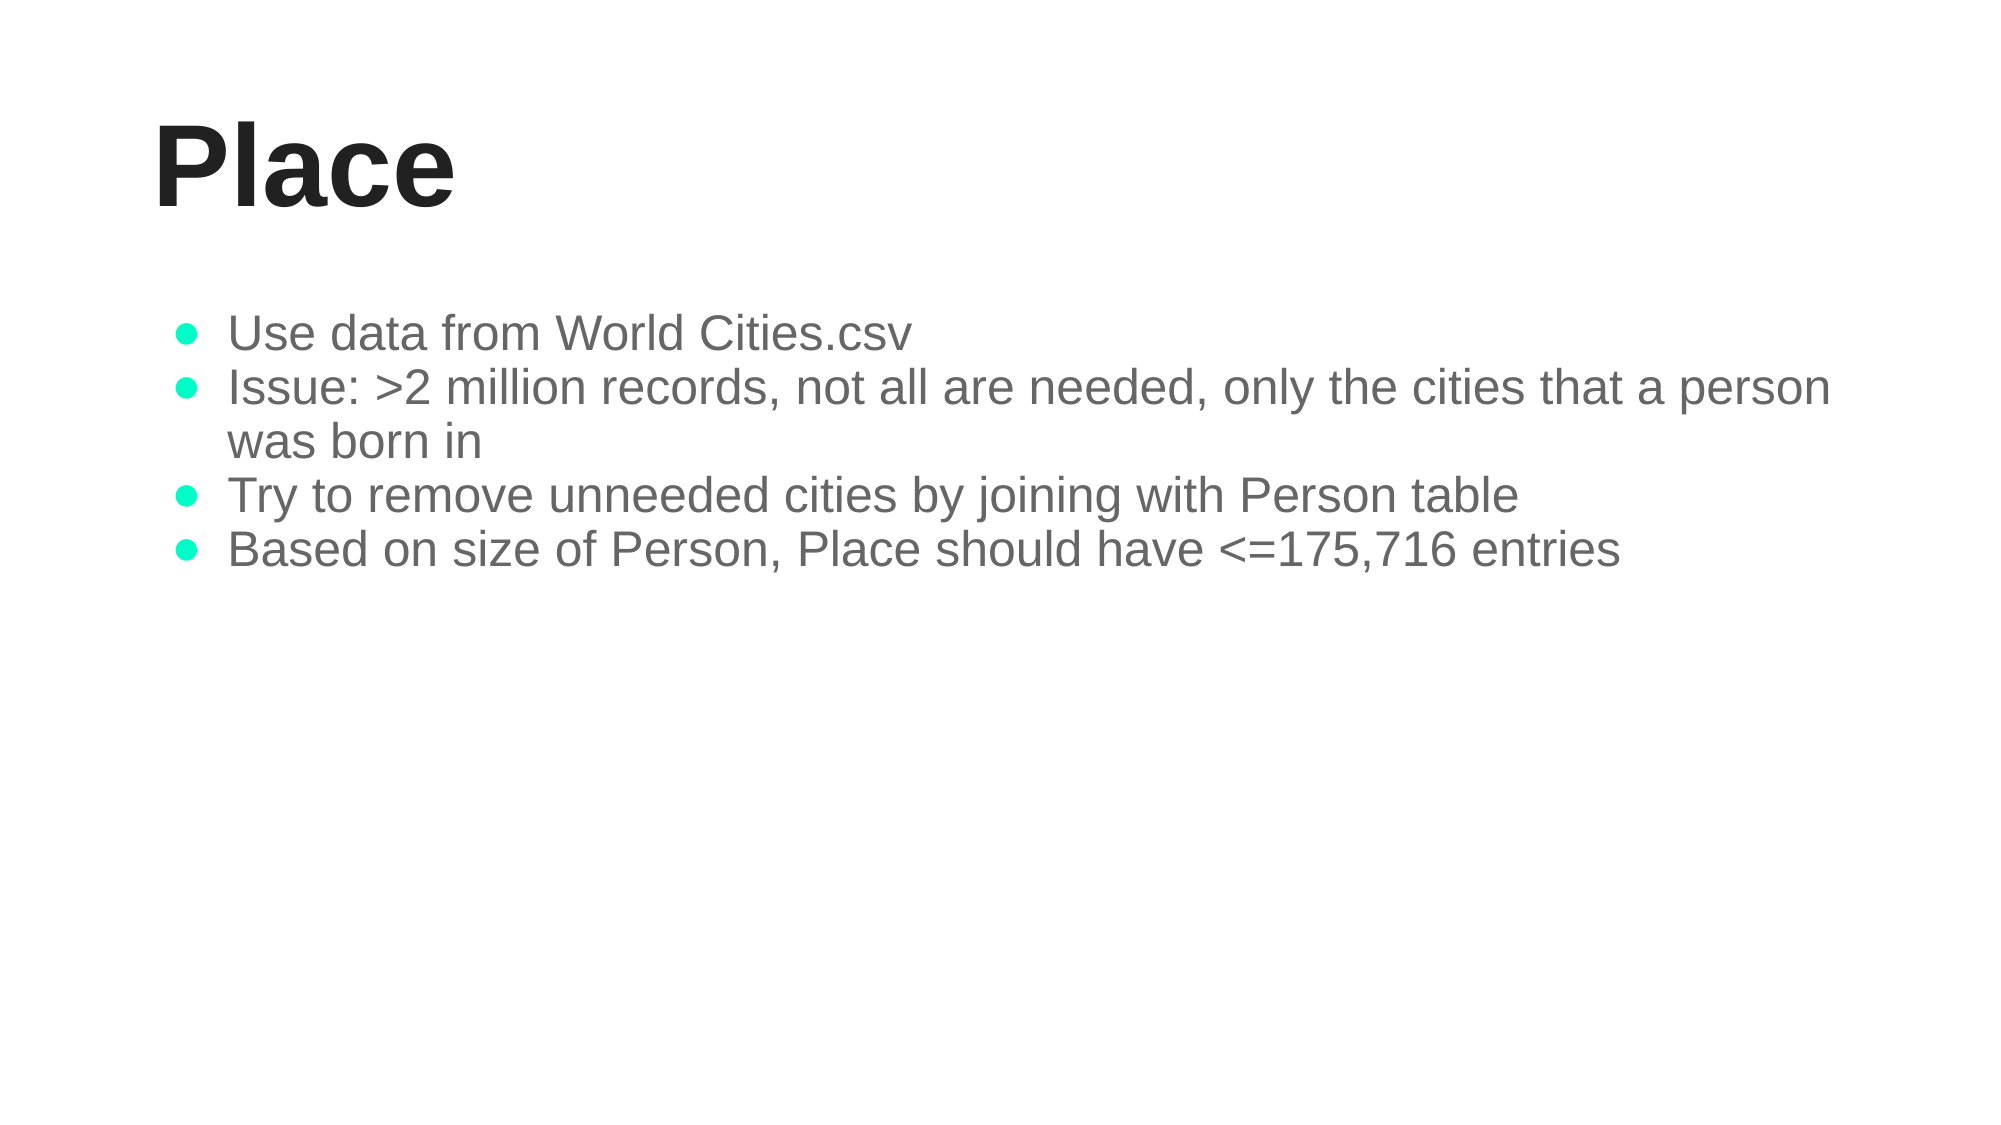

# Place
Use data from World Cities.csv
Issue: >2 million records, not all are needed, only the cities that a person was born in
Try to remove unneeded cities by joining with Person table
Based on size of Person, Place should have <=175,716 entries